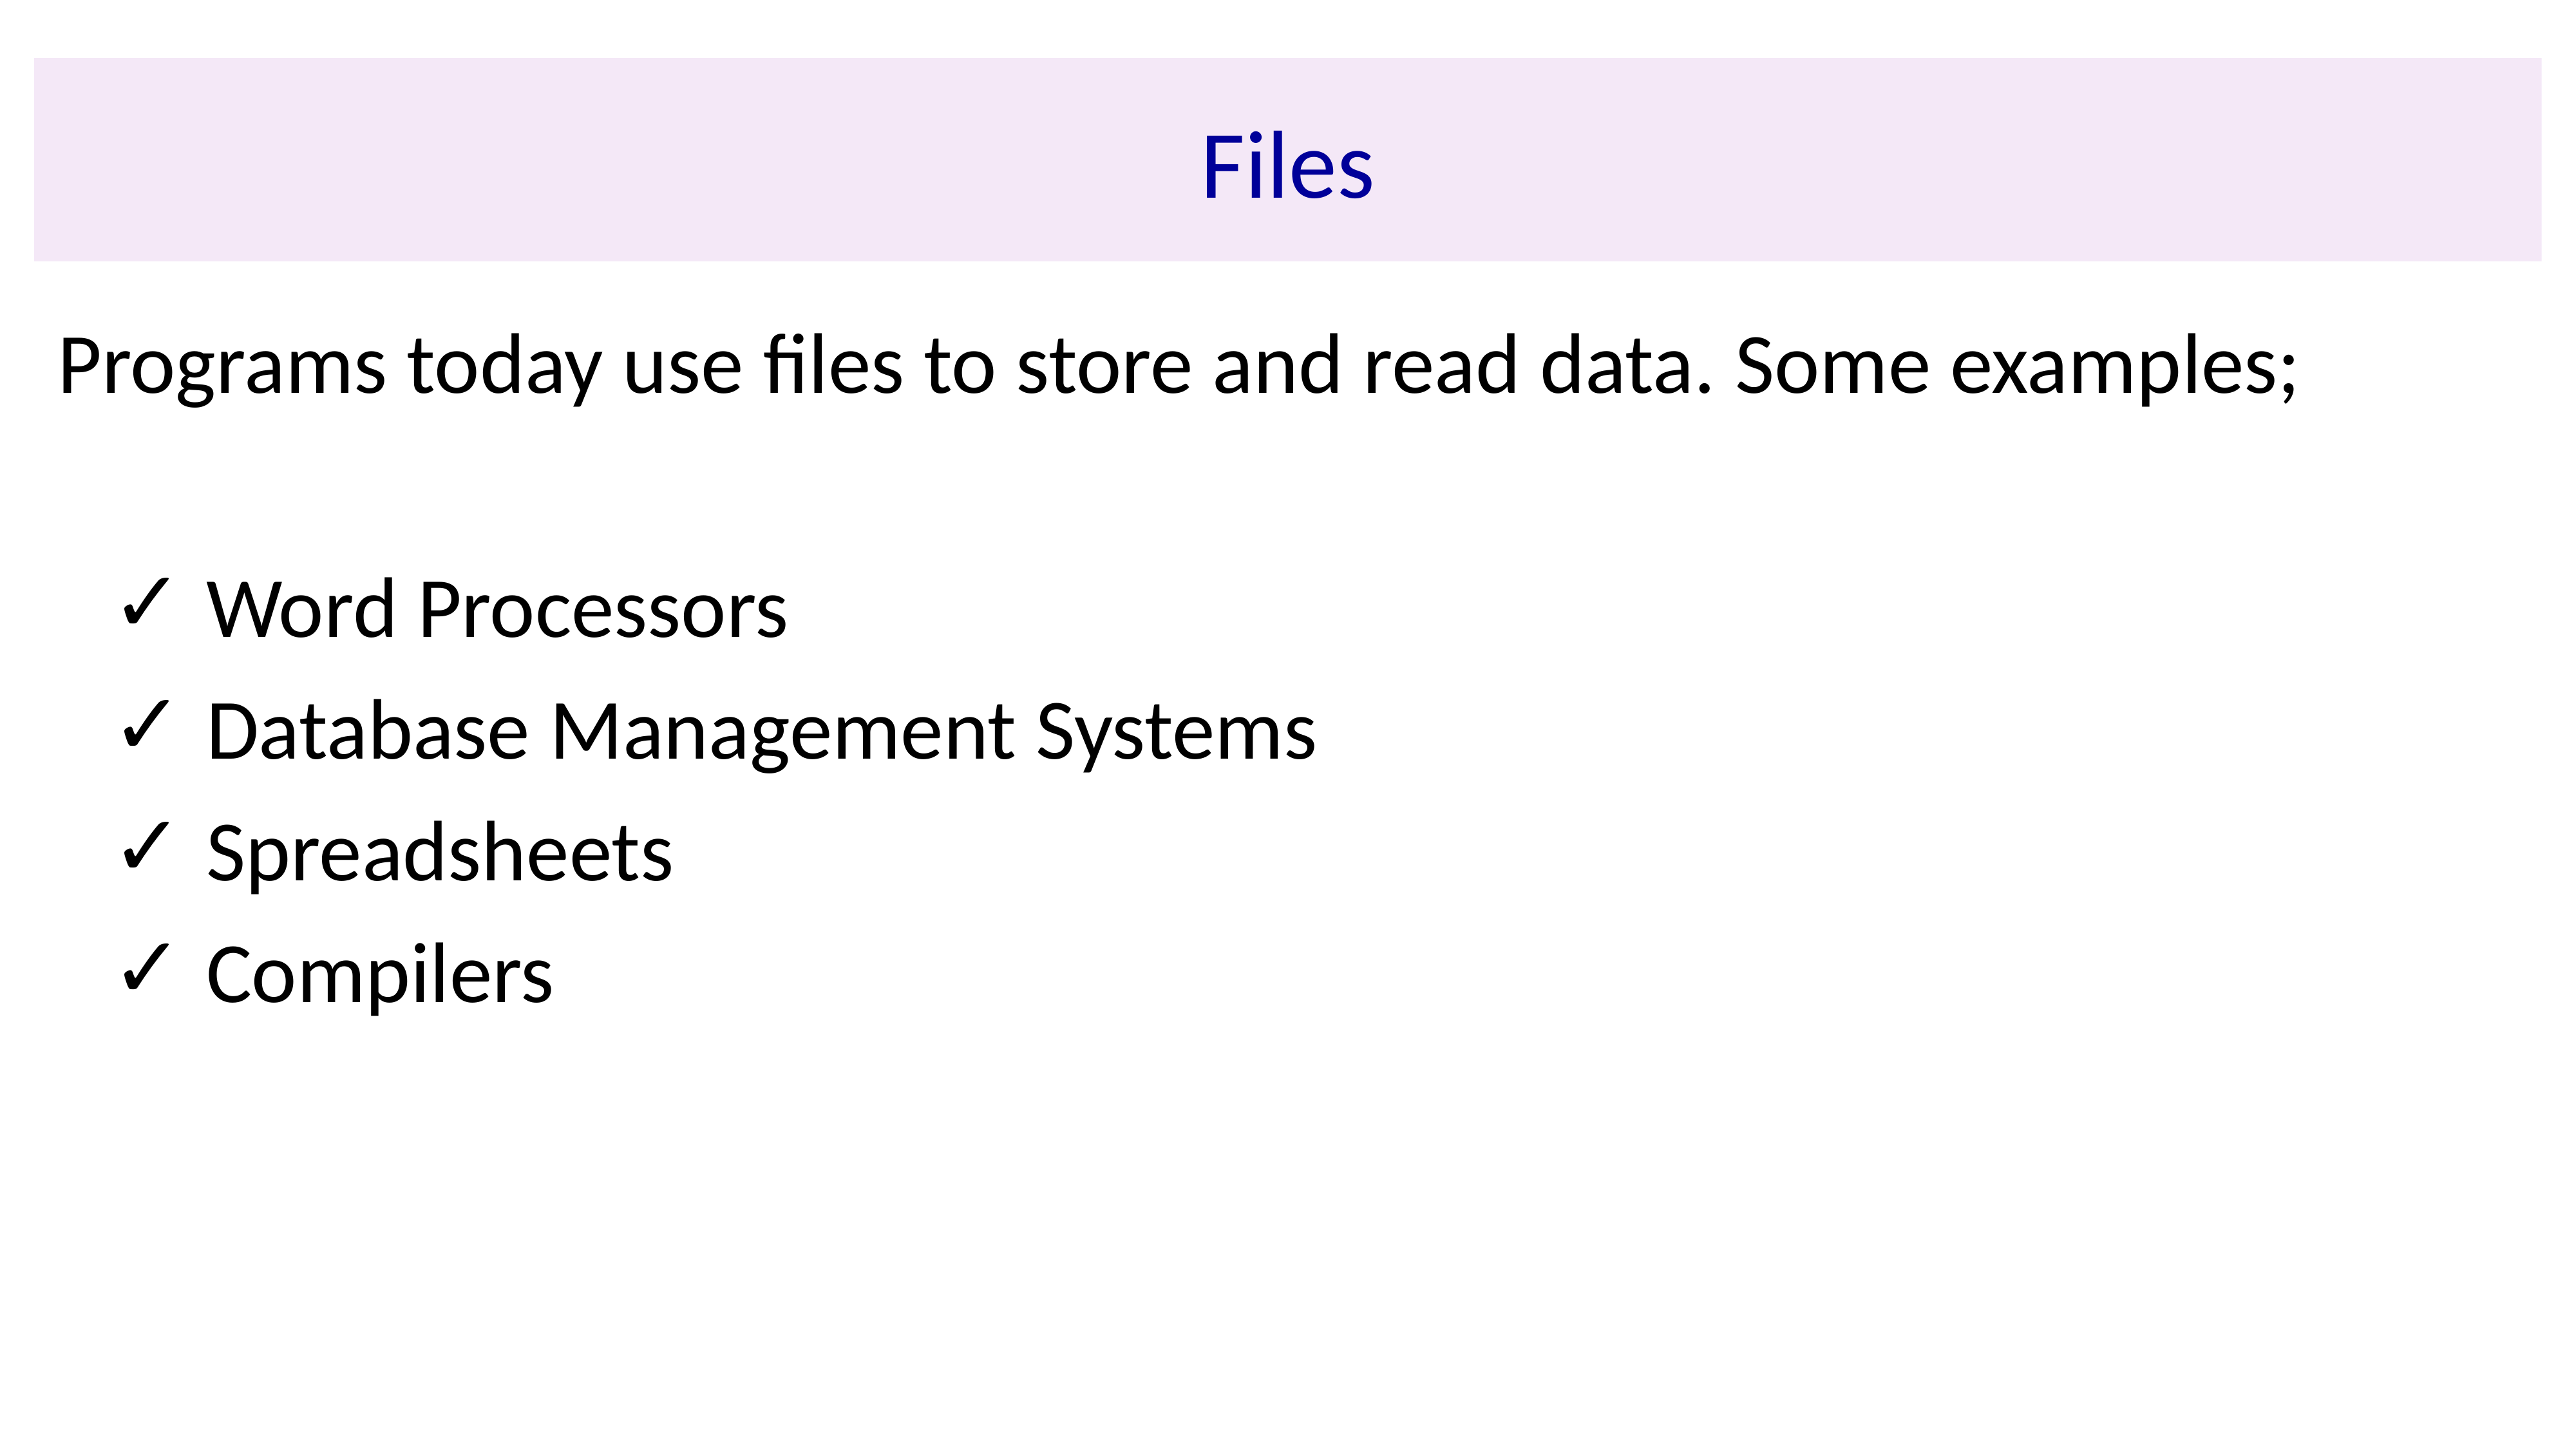

# Files
Programs today use files to store and read data. Some examples;

Word Processors
Database Management Systems
Spreadsheets
Compilers